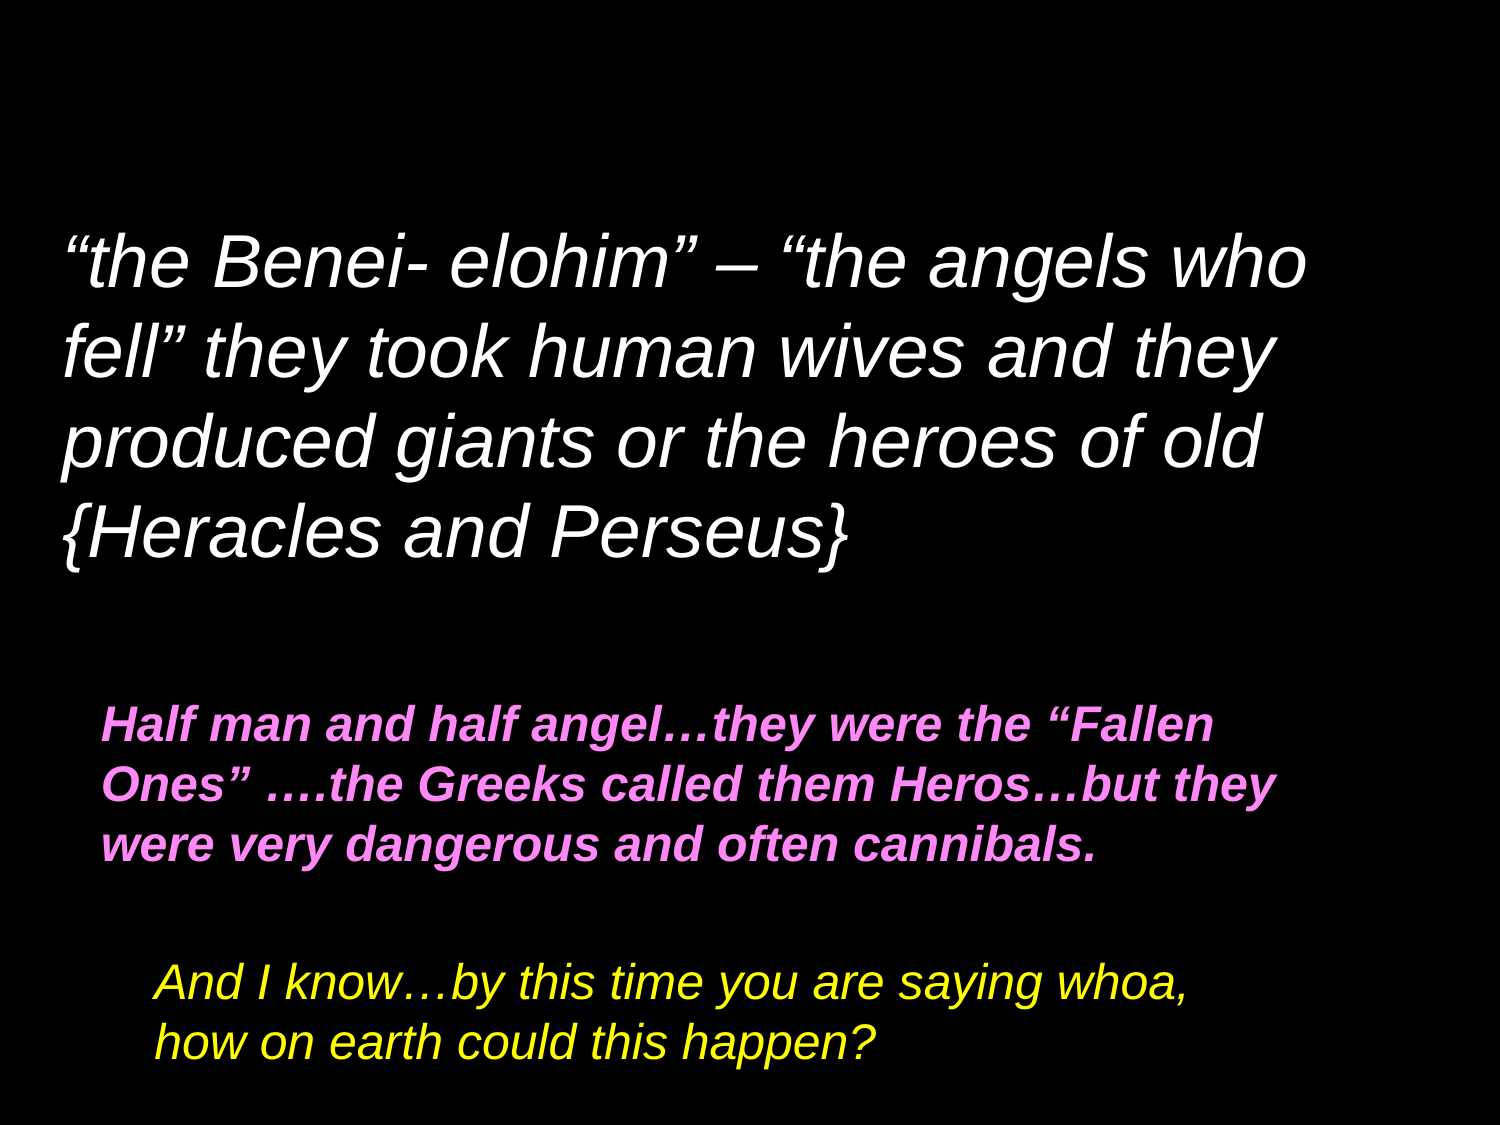

“the Benei- elohim” – “the angels who fell” they took human wives and they produced giants or the heroes of old {Heracles and Perseus}

Half man and half angel…they were the “Fallen Ones” ….the Greeks called them Heros…but they were very dangerous and often cannibals.
And I know…by this time you are saying whoa, how on earth could this happen?